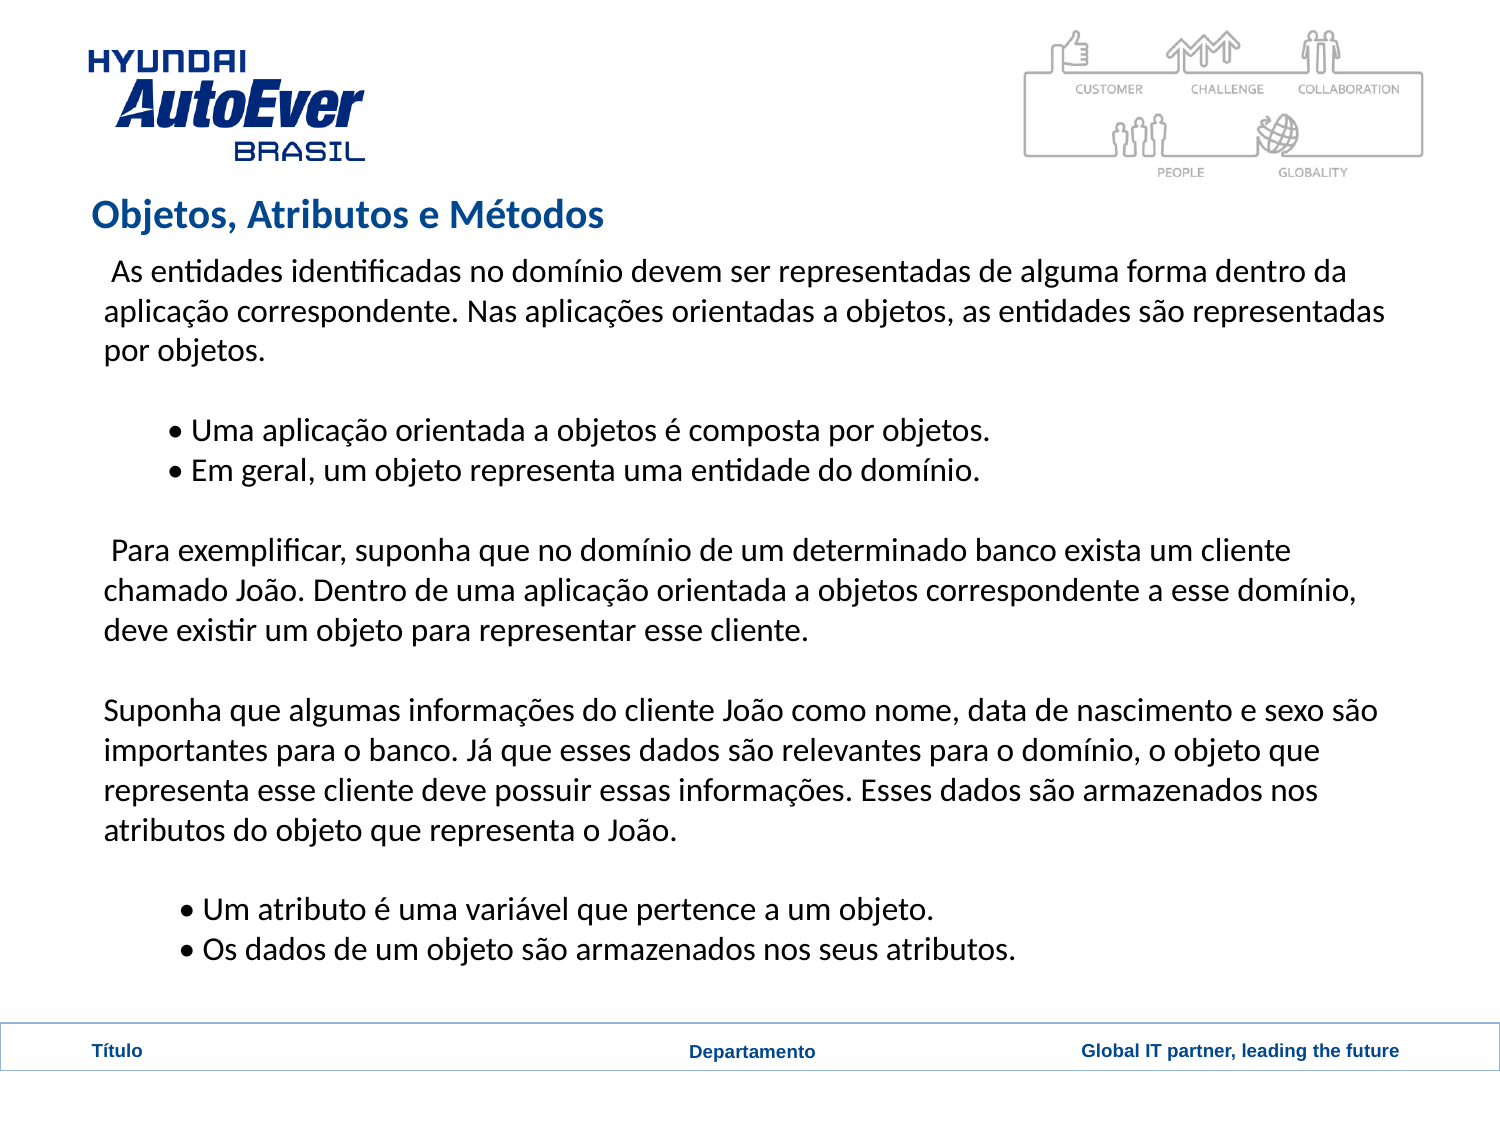

# Objetos, Atributos e Métodos
 As entidades identificadas no domínio devem ser representadas de alguma forma dentro da aplicação correspondente. Nas aplicações orientadas a objetos, as entidades são representadas por objetos.

• Uma aplicação orientada a objetos é composta por objetos.
• Em geral, um objeto representa uma entidade do domínio.

 Para exemplificar, suponha que no domínio de um determinado banco exista um cliente chamado João. Dentro de uma aplicação orientada a objetos correspondente a esse domínio, deve existir um objeto para representar esse cliente.

Suponha que algumas informações do cliente João como nome, data de nascimento e sexo são importantes para o banco. Já que esses dados são relevantes para o domínio, o objeto que representa esse cliente deve possuir essas informações. Esses dados são armazenados nos atributos do objeto que representa o João.

• Um atributo é uma variável que pertence a um objeto.
• Os dados de um objeto são armazenados nos seus atributos.